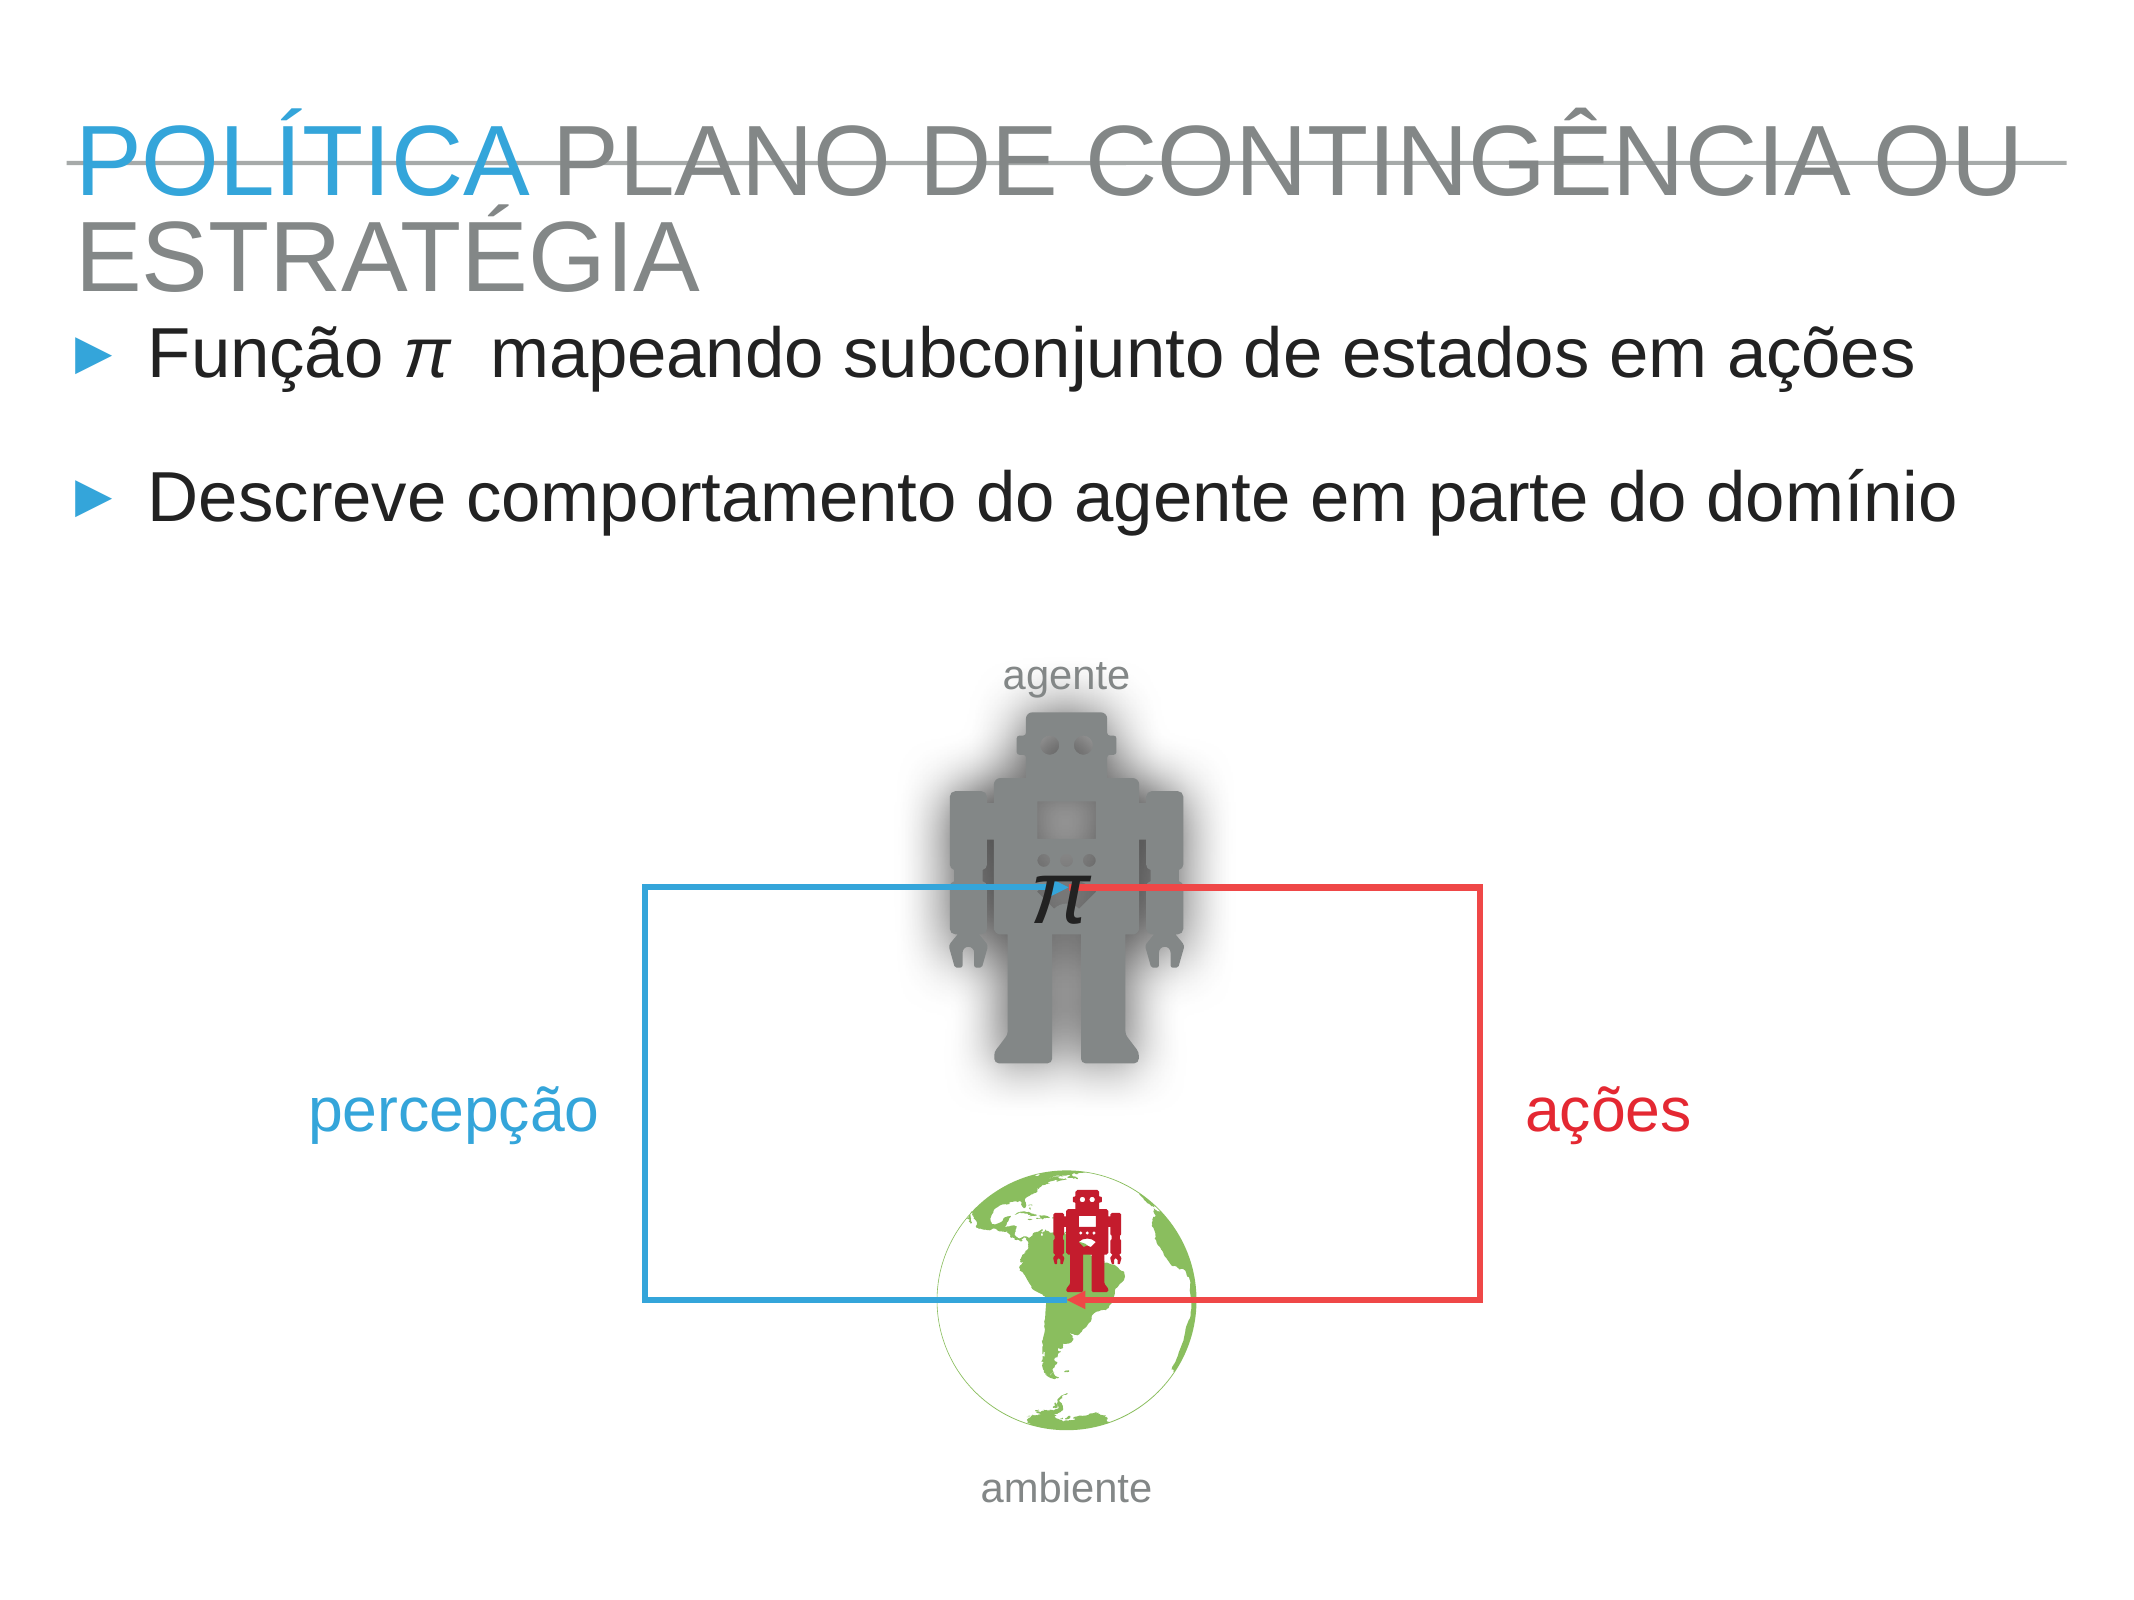

política plano de contingência ou estratégia
Função π  mapeando subconjunto de estados em ações
Descreve comportamento do agente em parte do domínio
agente

π

percepção
ações

ambiente